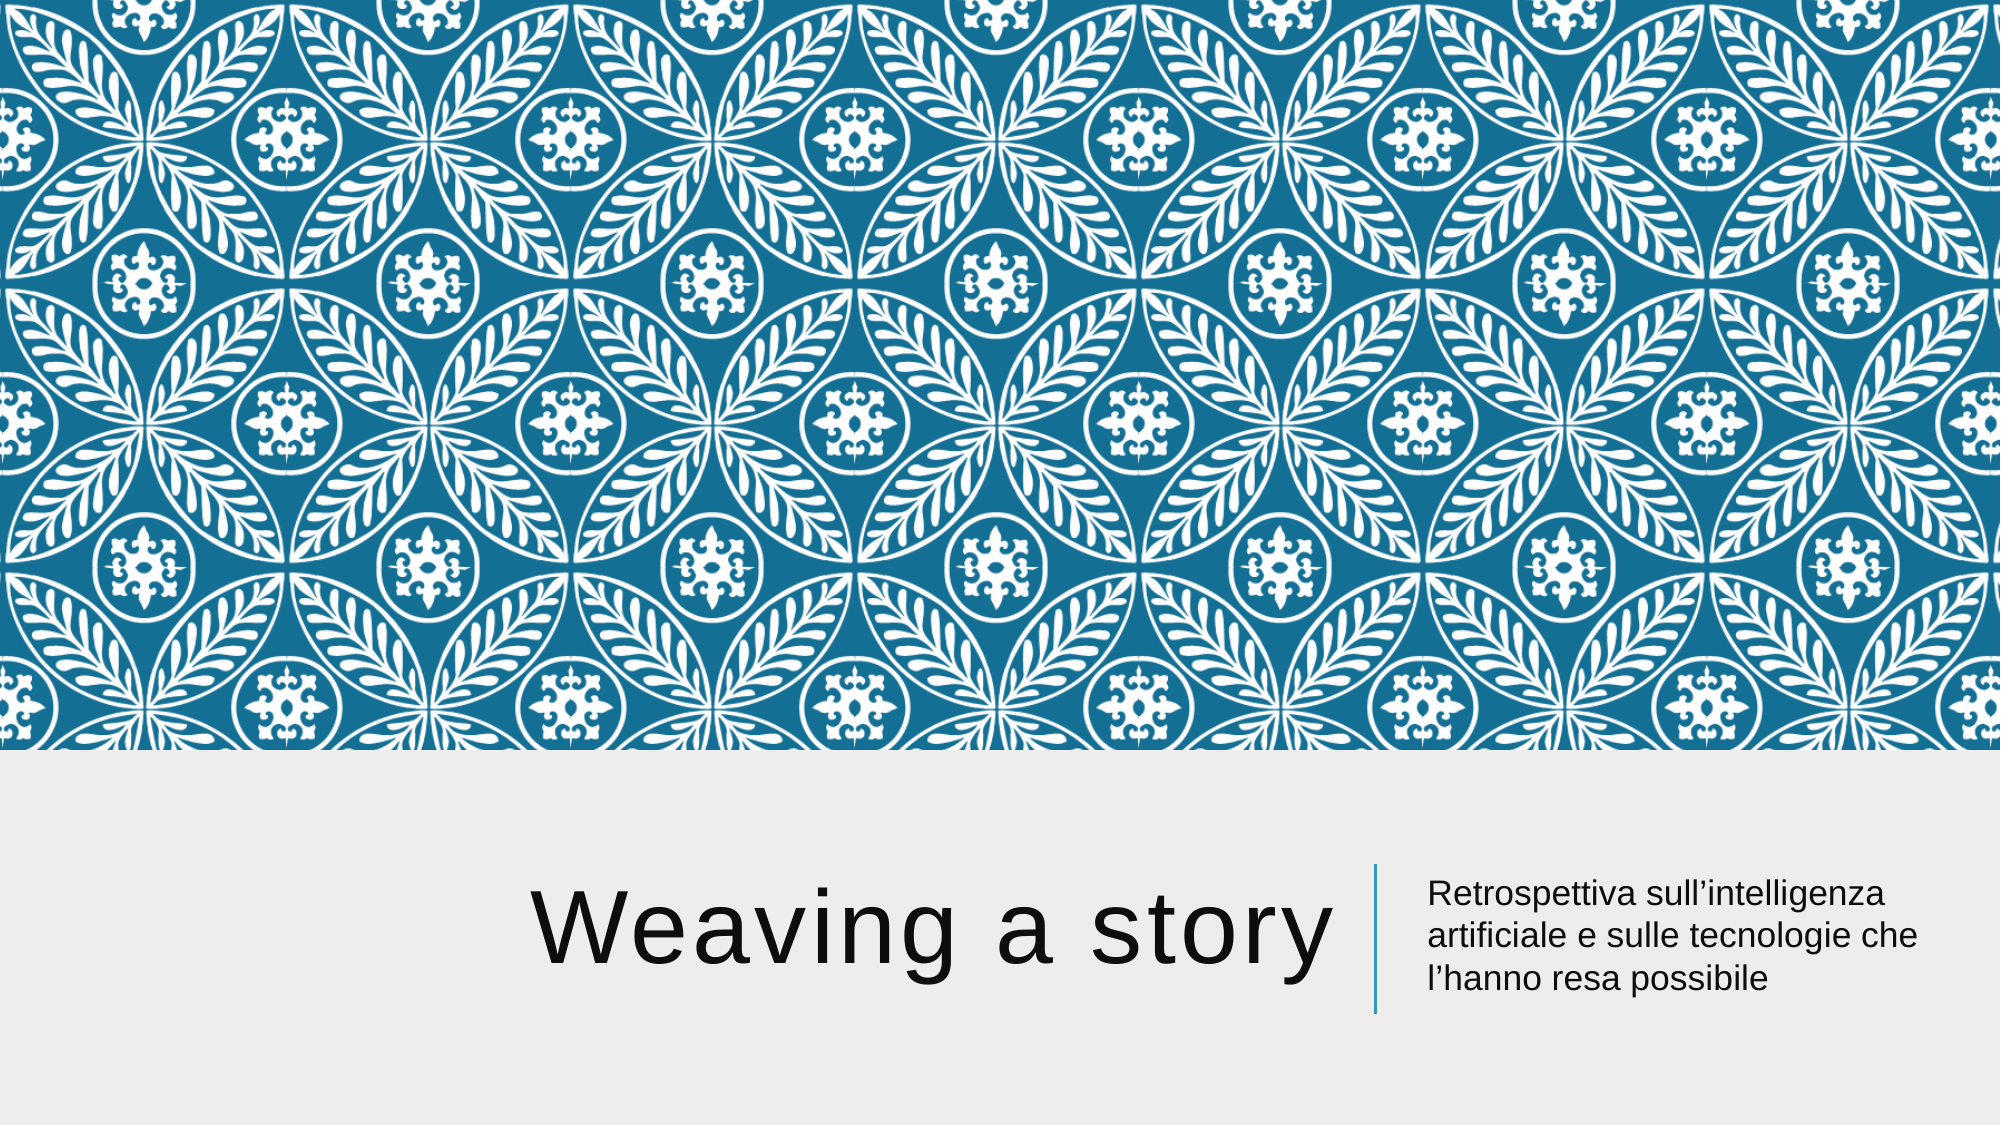

# Weaving a story
Retrospettiva sull’intelligenza artificiale e sulle tecnologie che l’hanno resa possibile